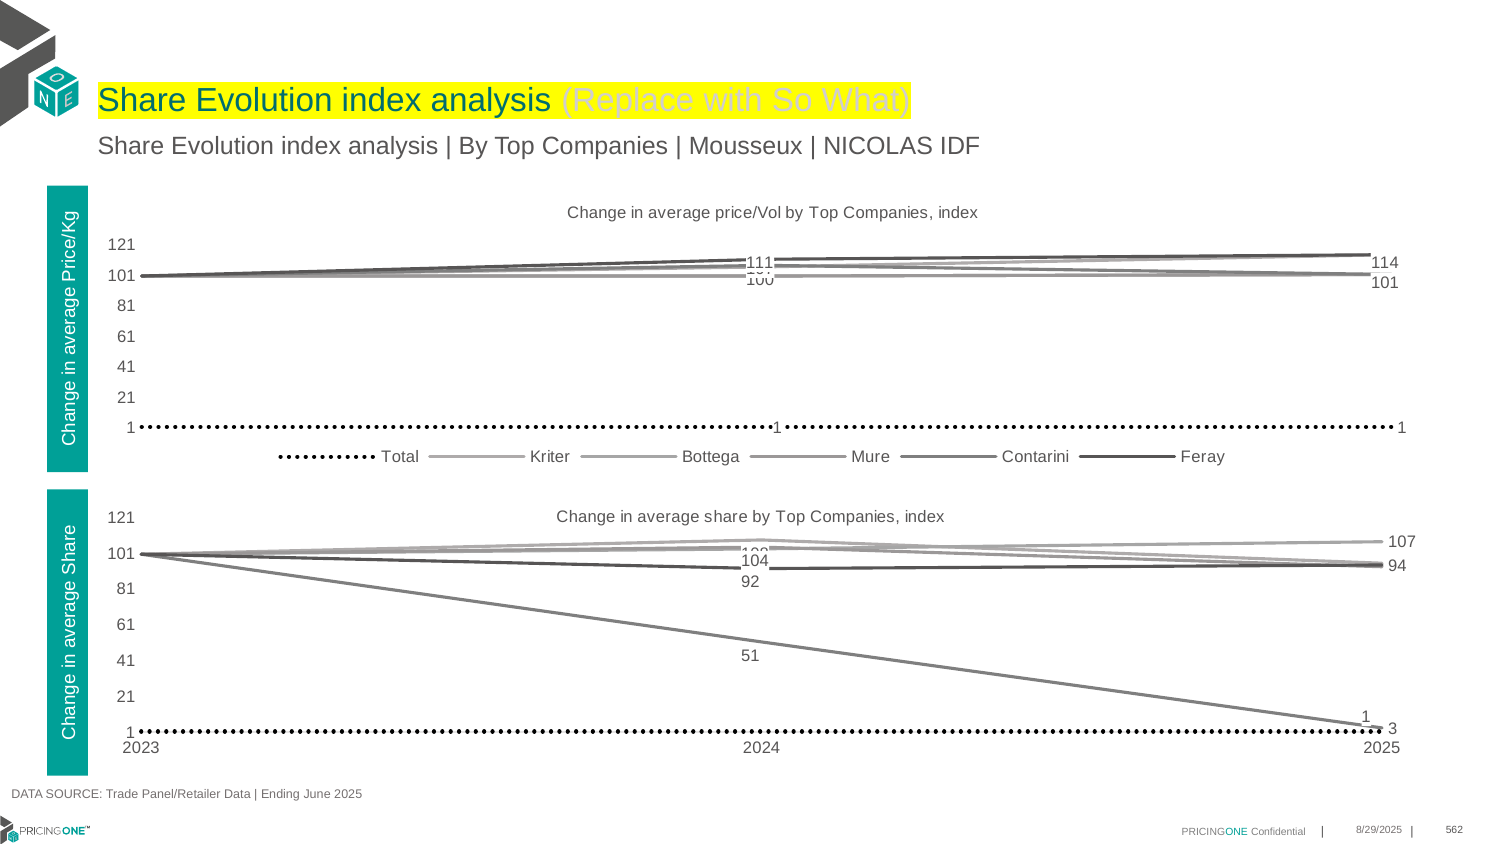

# Share Evolution index analysis (Replace with So What)
Share Evolution index analysis | By Top Companies | Mousseux | NICOLAS IDF

### Chart: Change in average price/Vol by Top Companies, index

| Category | Total | Kriter | Bottega | Mure | Contarini | Feray |
|---|---|---|---|---|---|---|
| 2023 | 1.0 | 100.0 | 100.0 | 100.0 | 100.0 | 100.0 |
| 2024 | 1.005534441637119 | 106.0 | 100.0 | 100.0 | 107.0 | 111.0 |
| 2025 | 1.0316071820350043 | 114.0 | 101.0 | 101.0 | 101.0 | 114.0 |
Change in average Price/Kg

### Chart: Change in average share by Top Companies, index

| Category | Total | Kriter | Bottega | Mure | Contarini | Feray |
|---|---|---|---|---|---|---|
| 2023 | 1.0 | 100.0 | 100.0 | 100.0 | 100.0 | 100.0 |
| 2024 | 1.0 | 108.0 | 103.0 | 104.0 | 51.0 | 92.0 |
| 2025 | 1.0 | 95.0 | 107.0 | 93.0 | 3.0 | 94.0 |
Change in average Share
DATA SOURCE: Trade Panel/Retailer Data | Ending June 2025

8/29/2025
562